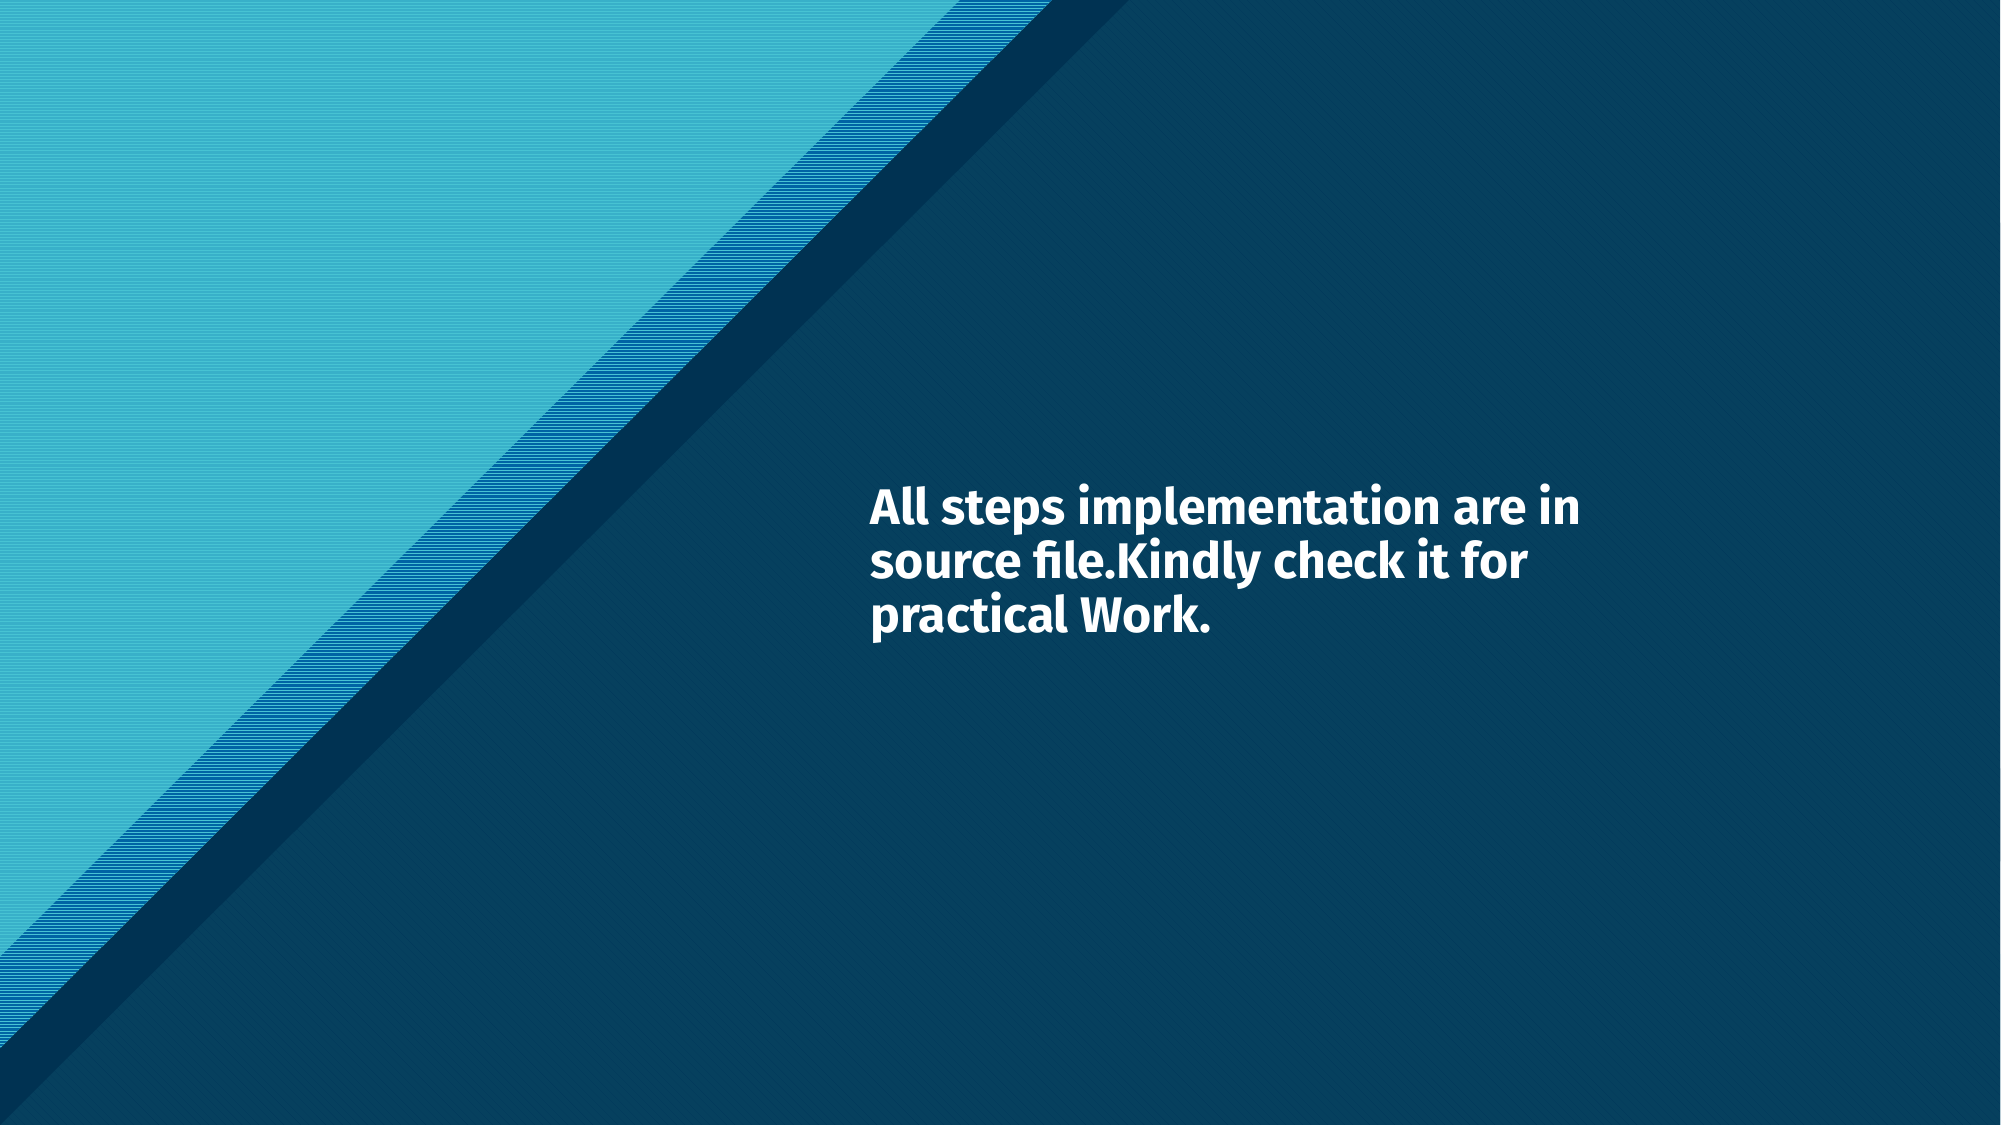

# All steps implementation are in source file.Kindly check it for practical Work.